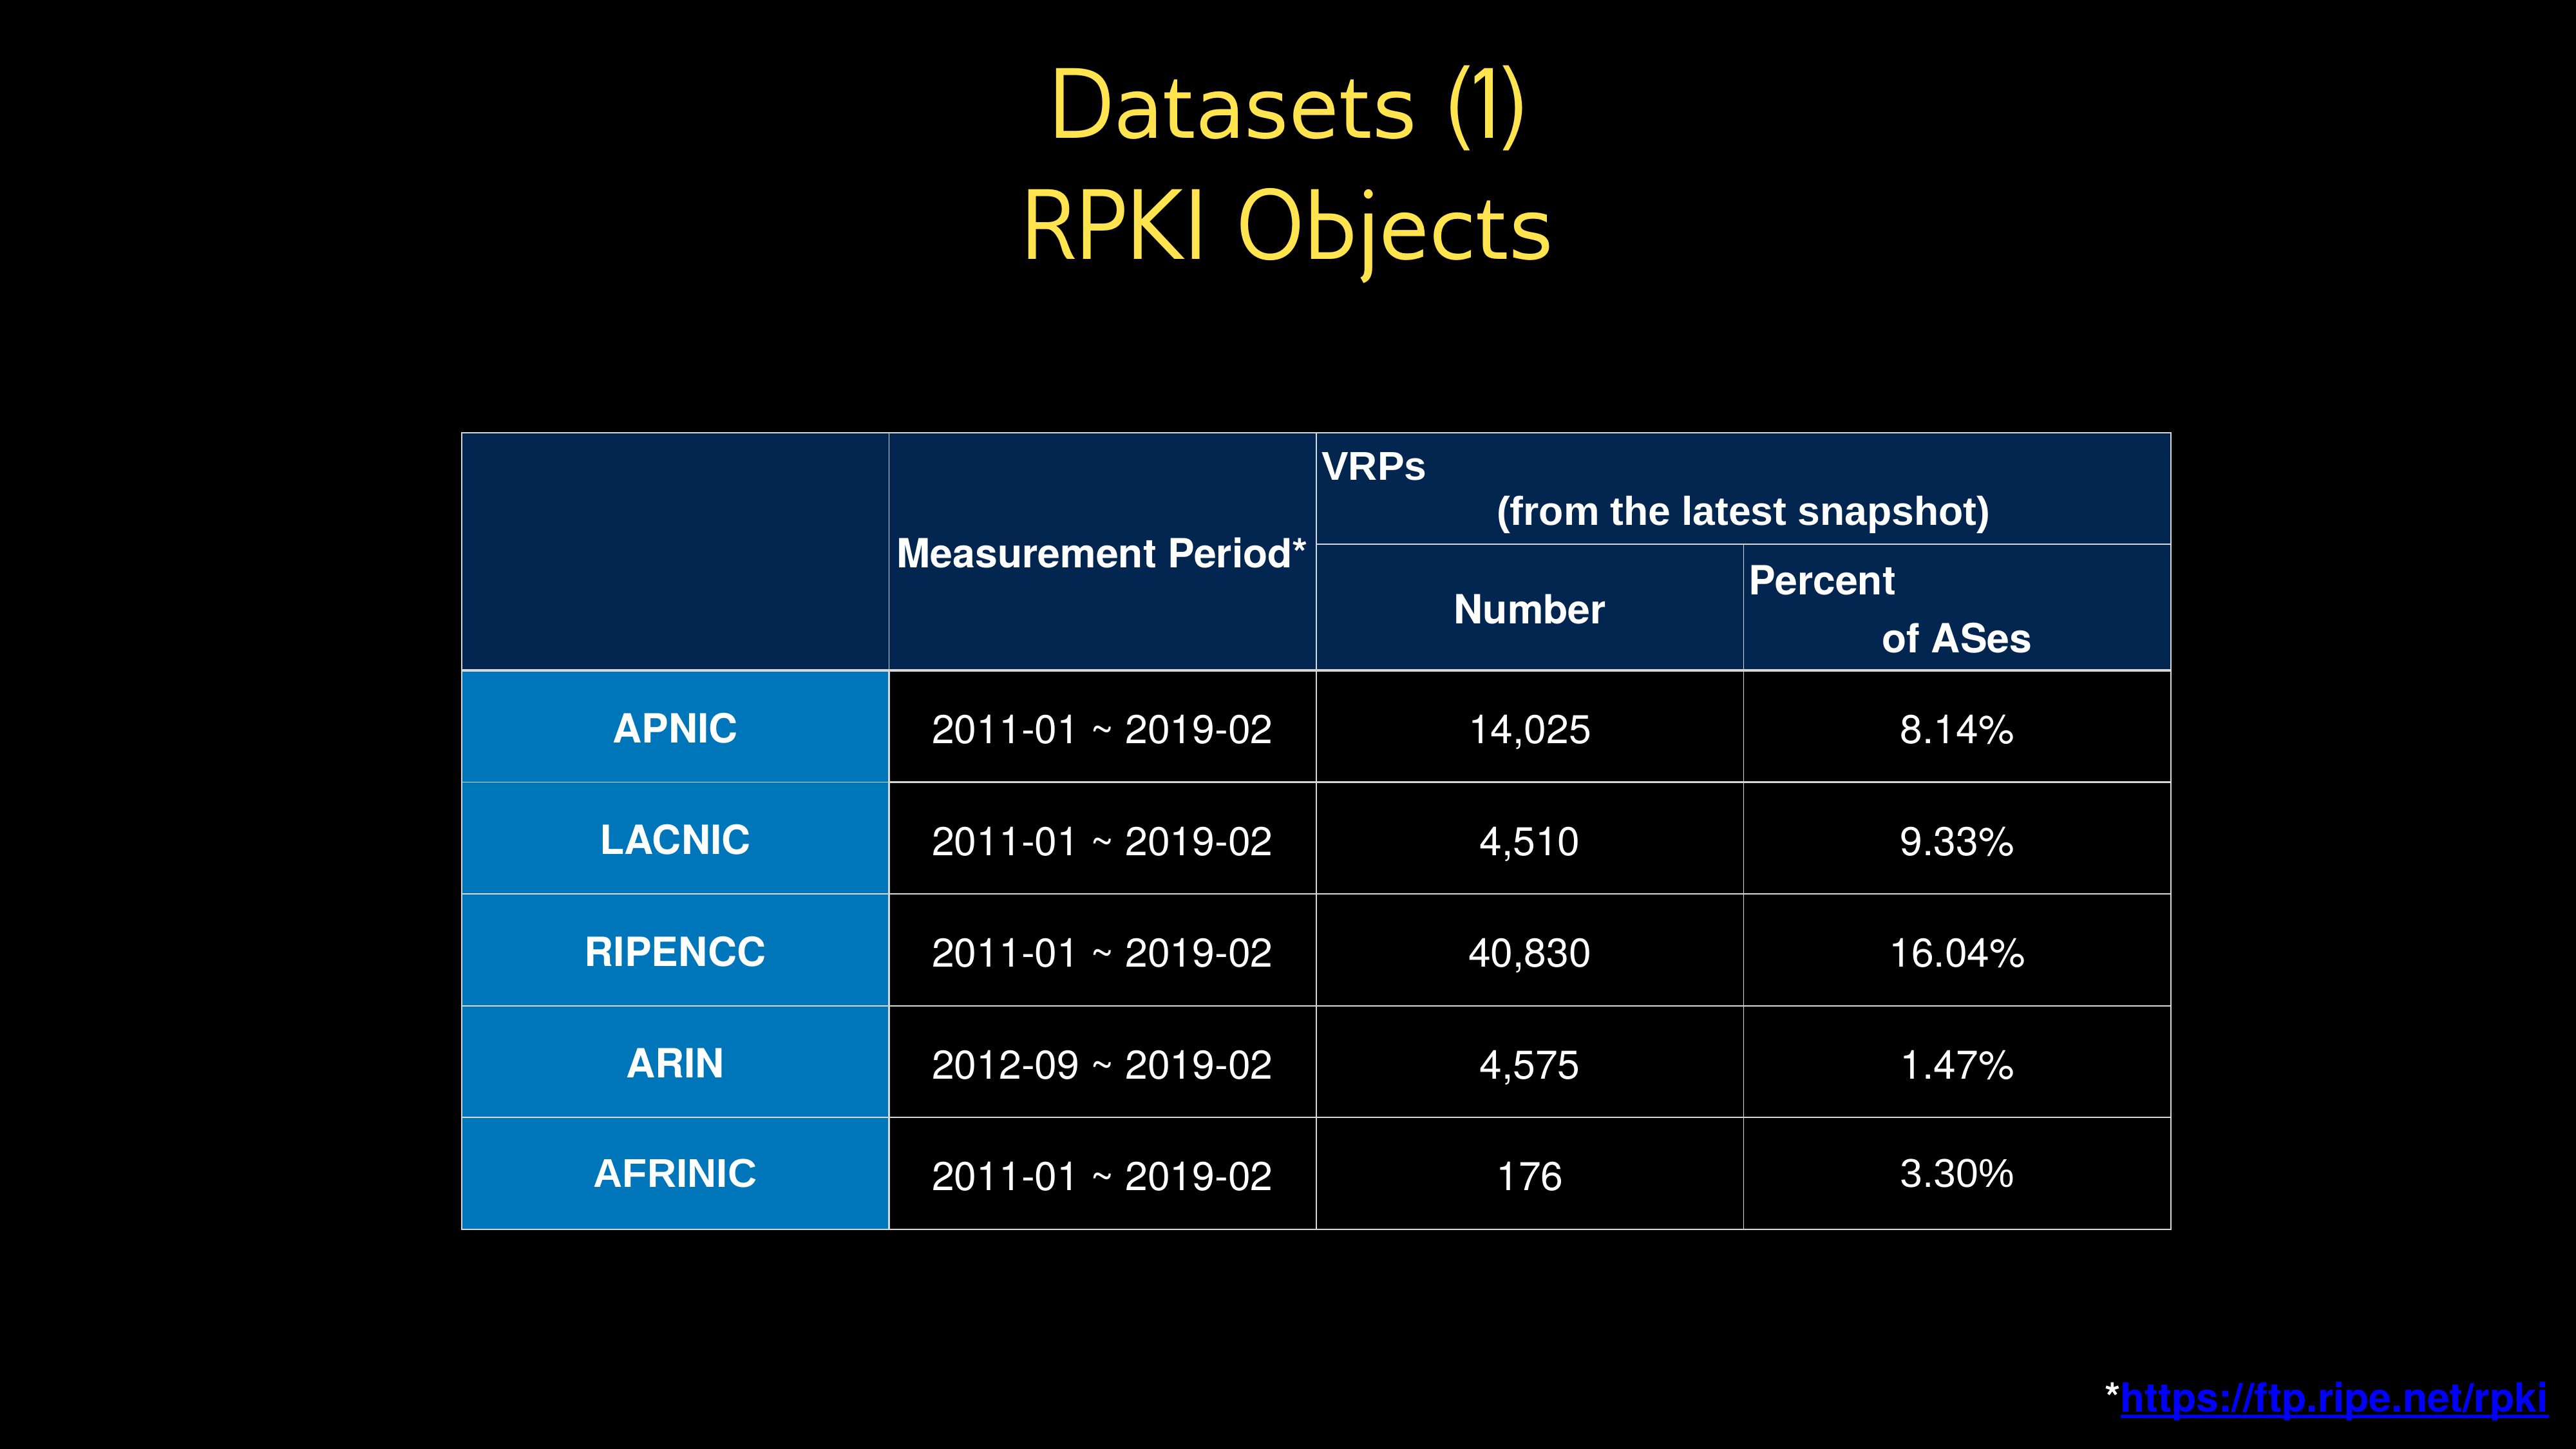

# Datasets (1)
RPKI Objects
|  | Measurement Period\* | VRPs (from the latest snapshot) |  |
| --- | --- | --- | --- |
|  |  | Number | Percent of ASes |
| APNIC | 2011-01 ~ 2019-02 | 14,025 | 8.14% |
| LACNIC | 2011-01 ~ 2019-02 | 4,510 | 9.33% |
| RIPENCC | 2011-01 ~ 2019-02 | 40,830 | 16.04% |
| ARIN | 2012-09 ~ 2019-02 | 4,575 | 1.47% |
| AFRINIC | 2011-01 ~ 2019-02 | 176 | 3.30% |
22
*https://ftp.ripe.net/rpki